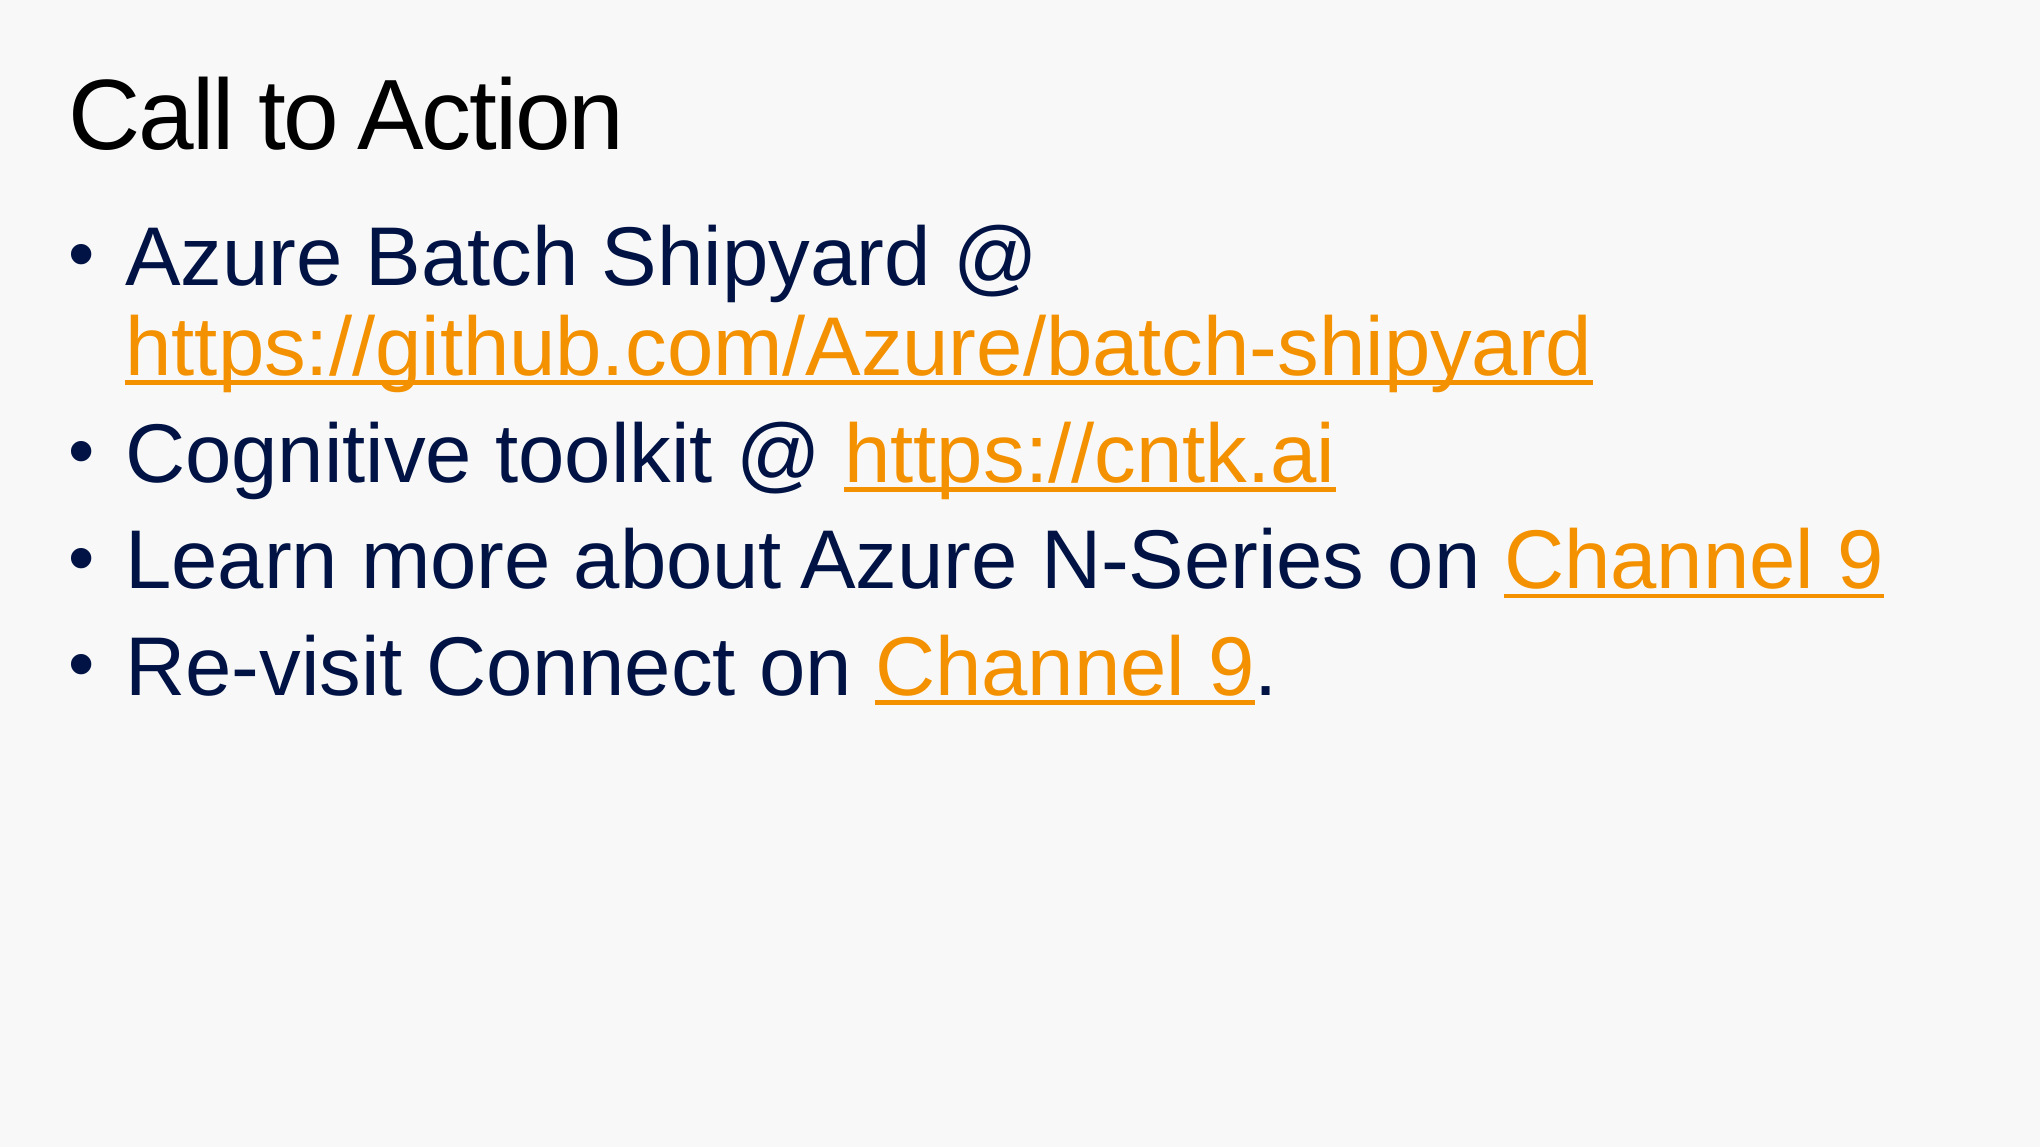

# Call to Action
Azure Batch Shipyard @ https://github.com/Azure/batch-shipyard
Cognitive toolkit @ https://cntk.ai
Learn more about Azure N-Series on Channel 9
Re-visit Connect on Channel 9.